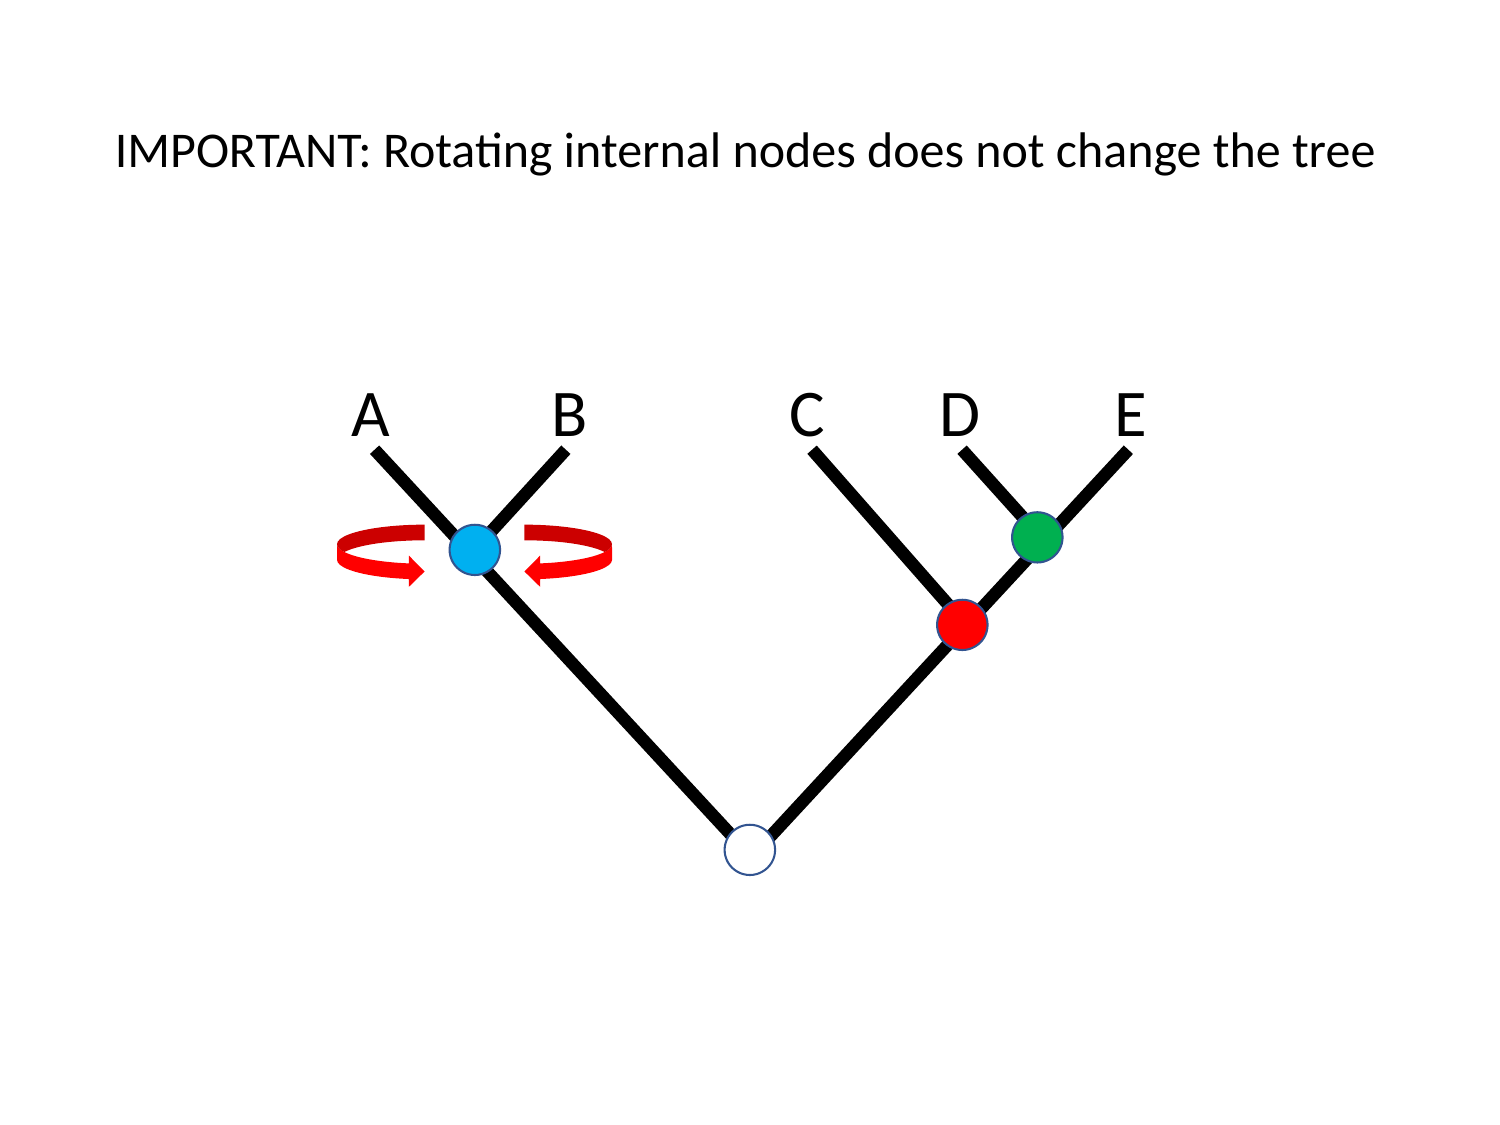

# IMPORTANT: Rotating internal nodes does not change the tree
A
B
C
D
E